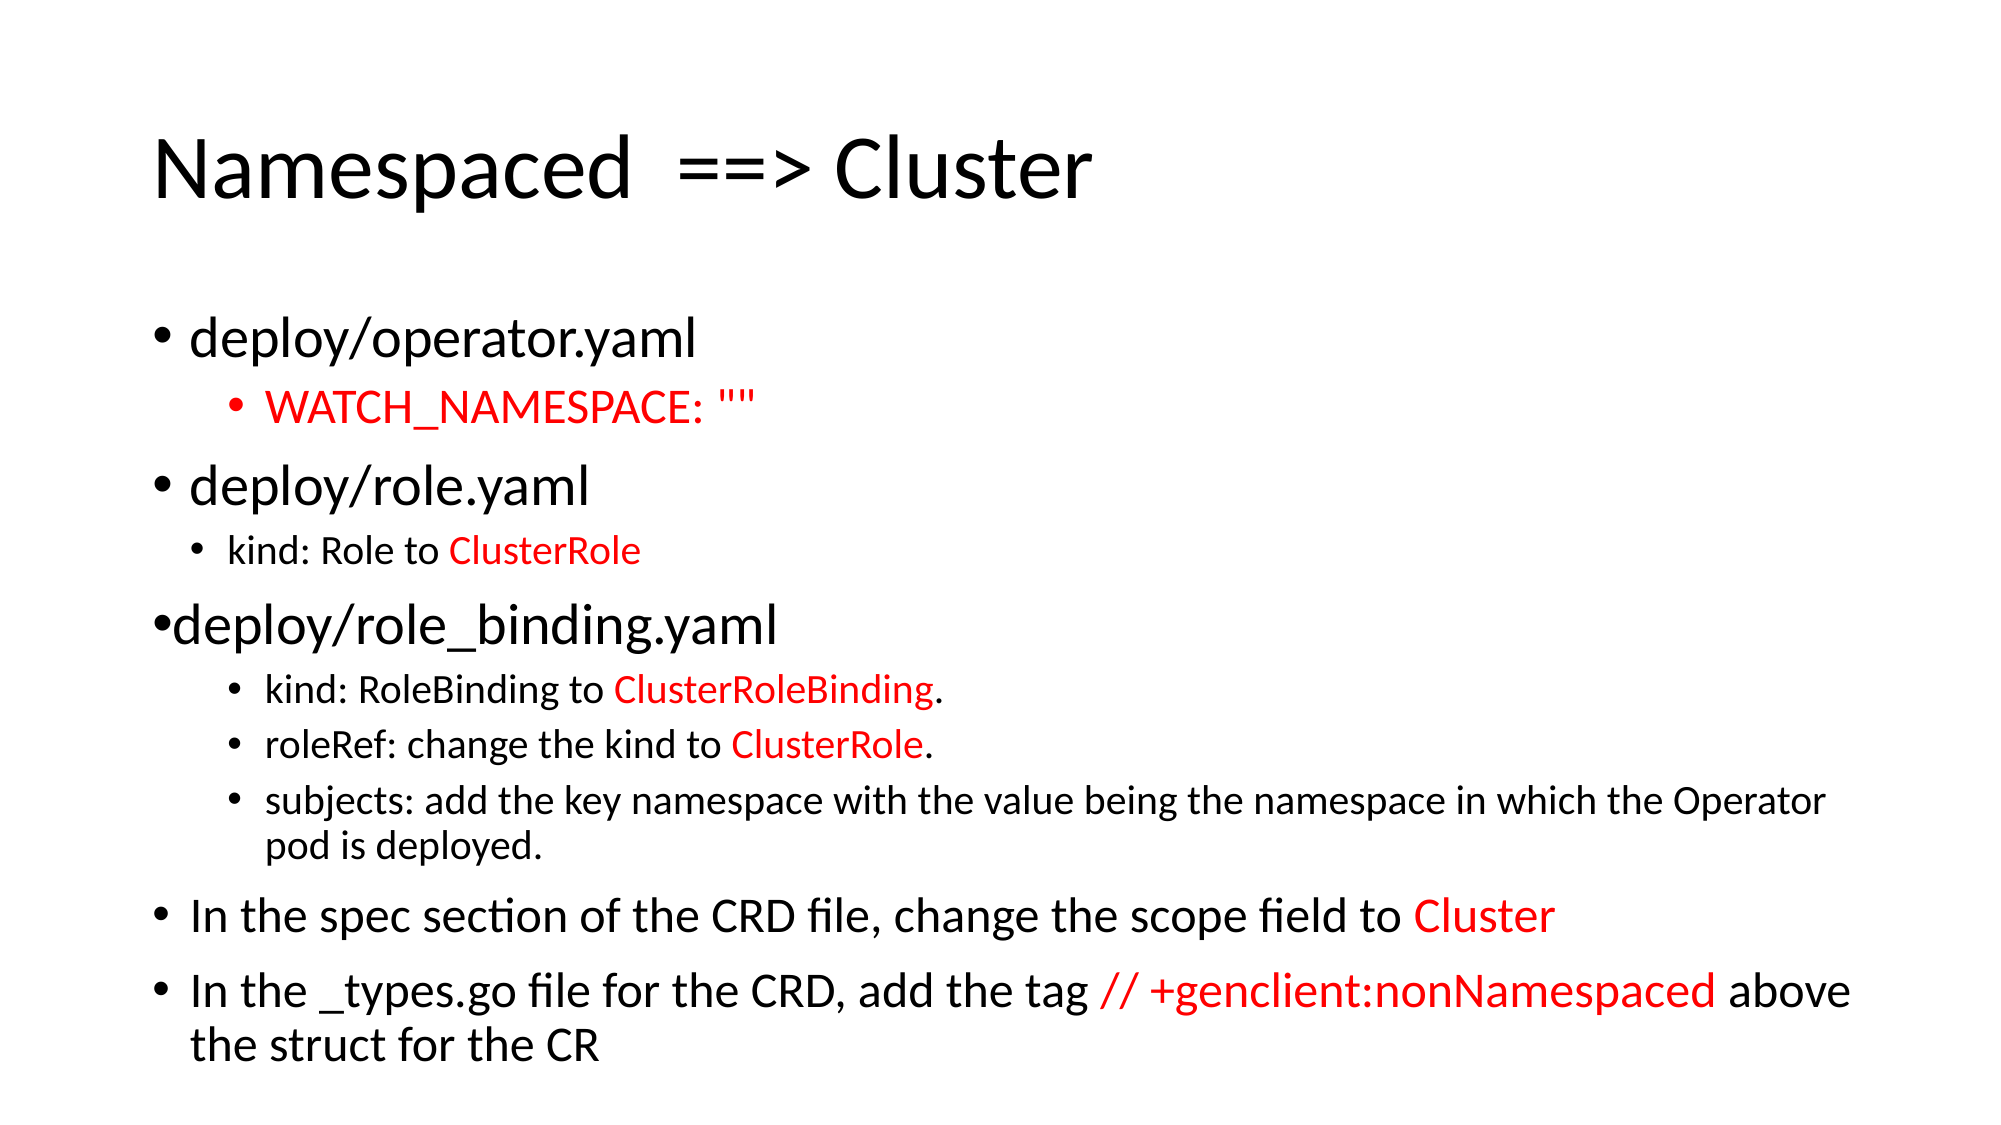

# Namespaced  ==> Cluster
deploy/operator.yaml
WATCH_NAMESPACE: ""
deploy/role.yaml
kind: Role to ClusterRole
deploy/role_binding.yaml
kind: RoleBinding to ClusterRoleBinding.
roleRef: change the kind to ClusterRole.
subjects: add the key namespace with the value being the namespace in which the Operator pod is deployed.
In the spec section of the CRD file, change the scope field to Cluster
In the _types.go file for the CRD, add the tag // +genclient:nonNamespaced above the struct for the CR